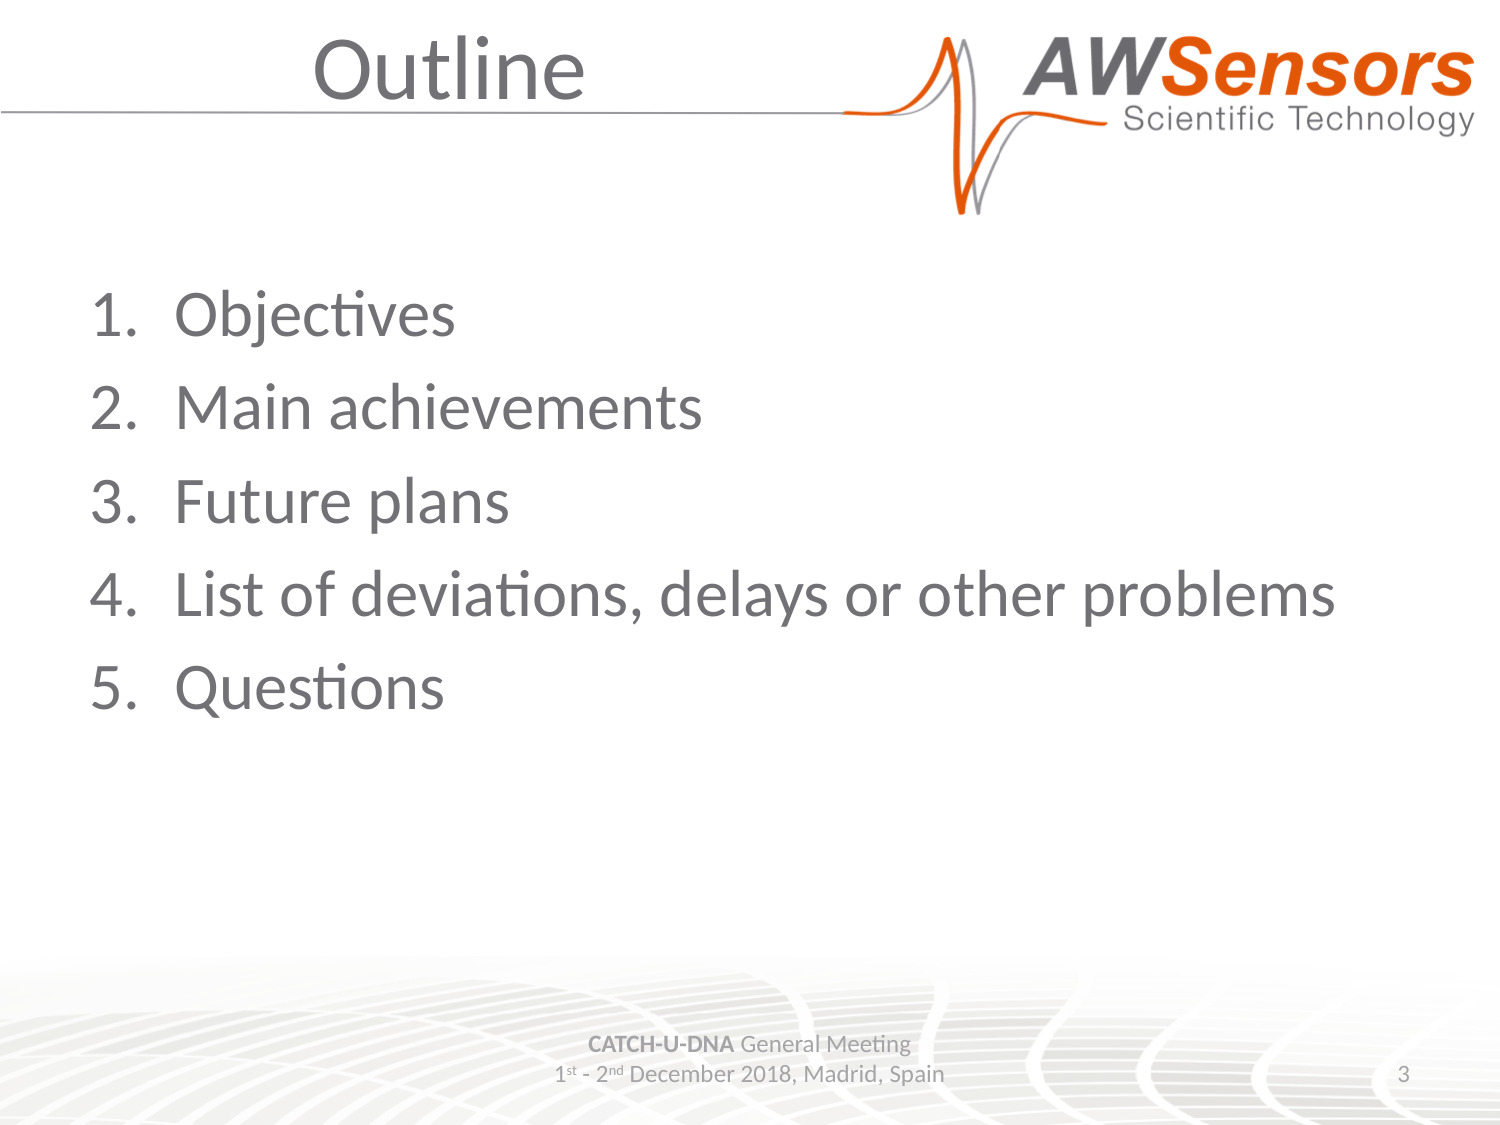

# Outline
Objectives
Main achievements
Future plans
List of deviations, delays or other problems
Questions

CATCH-U-DNA General Meeting
1st - 2nd December 2018, Madrid, Spain

3